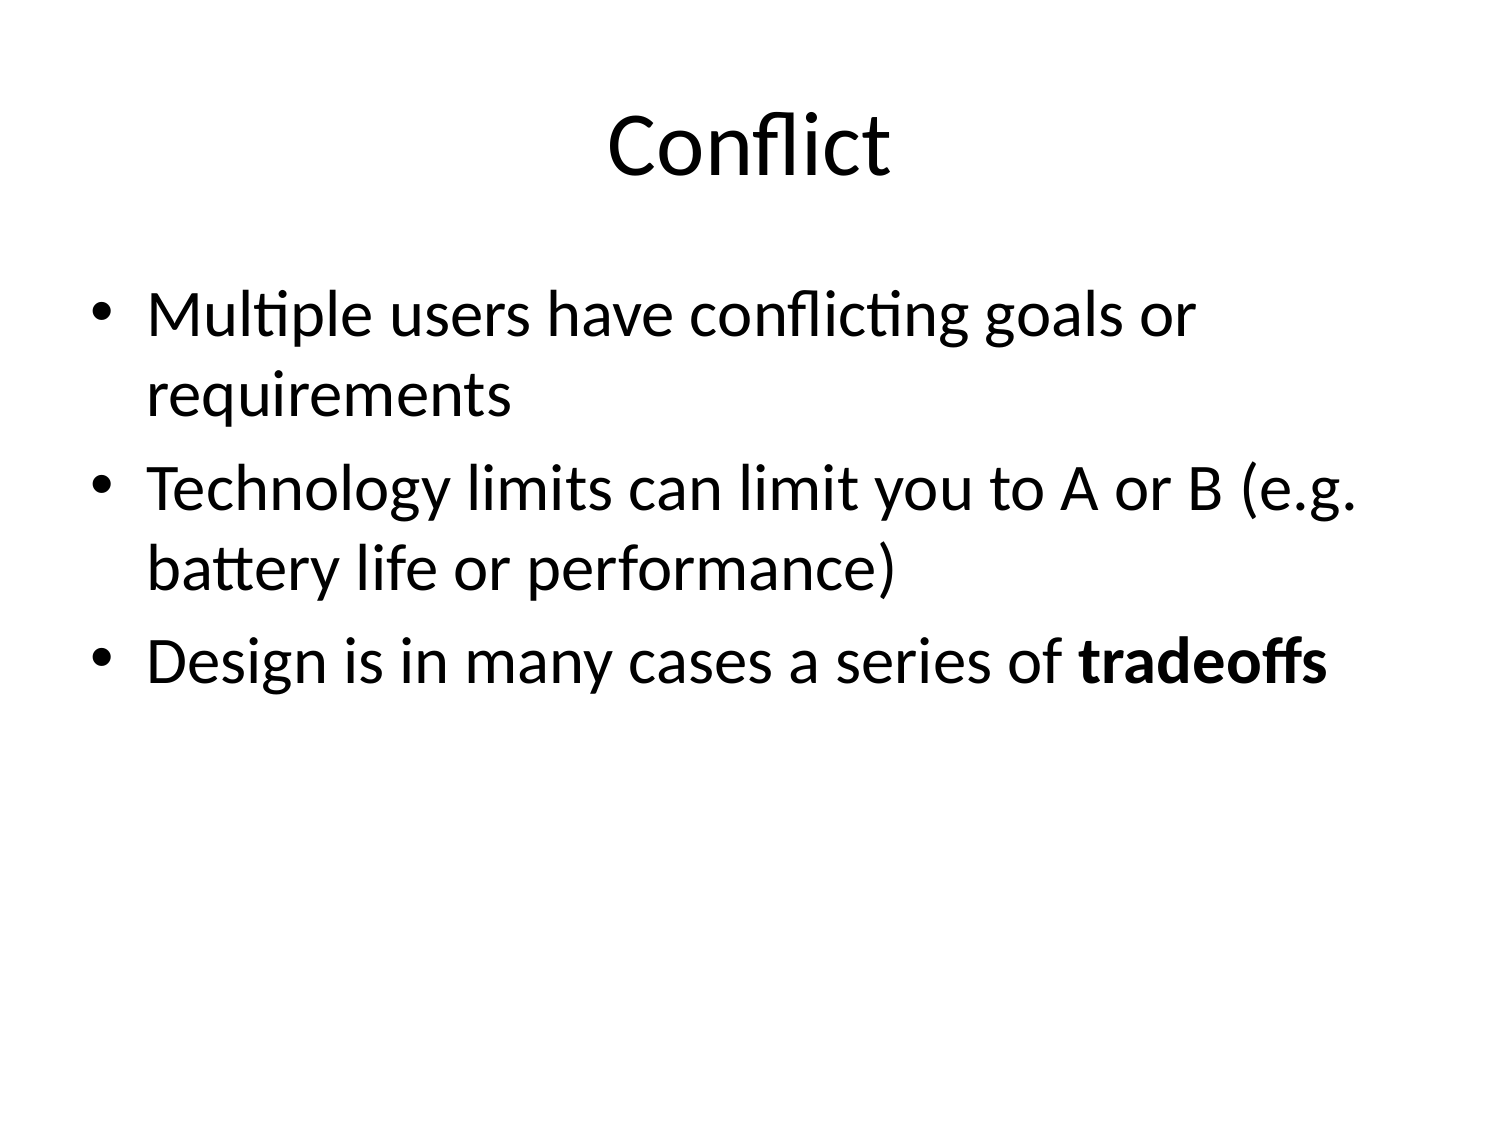

# Conflict
Multiple users have conflicting goals or requirements
Technology limits can limit you to A or B (e.g. battery life or performance)
Design is in many cases a series of tradeoffs